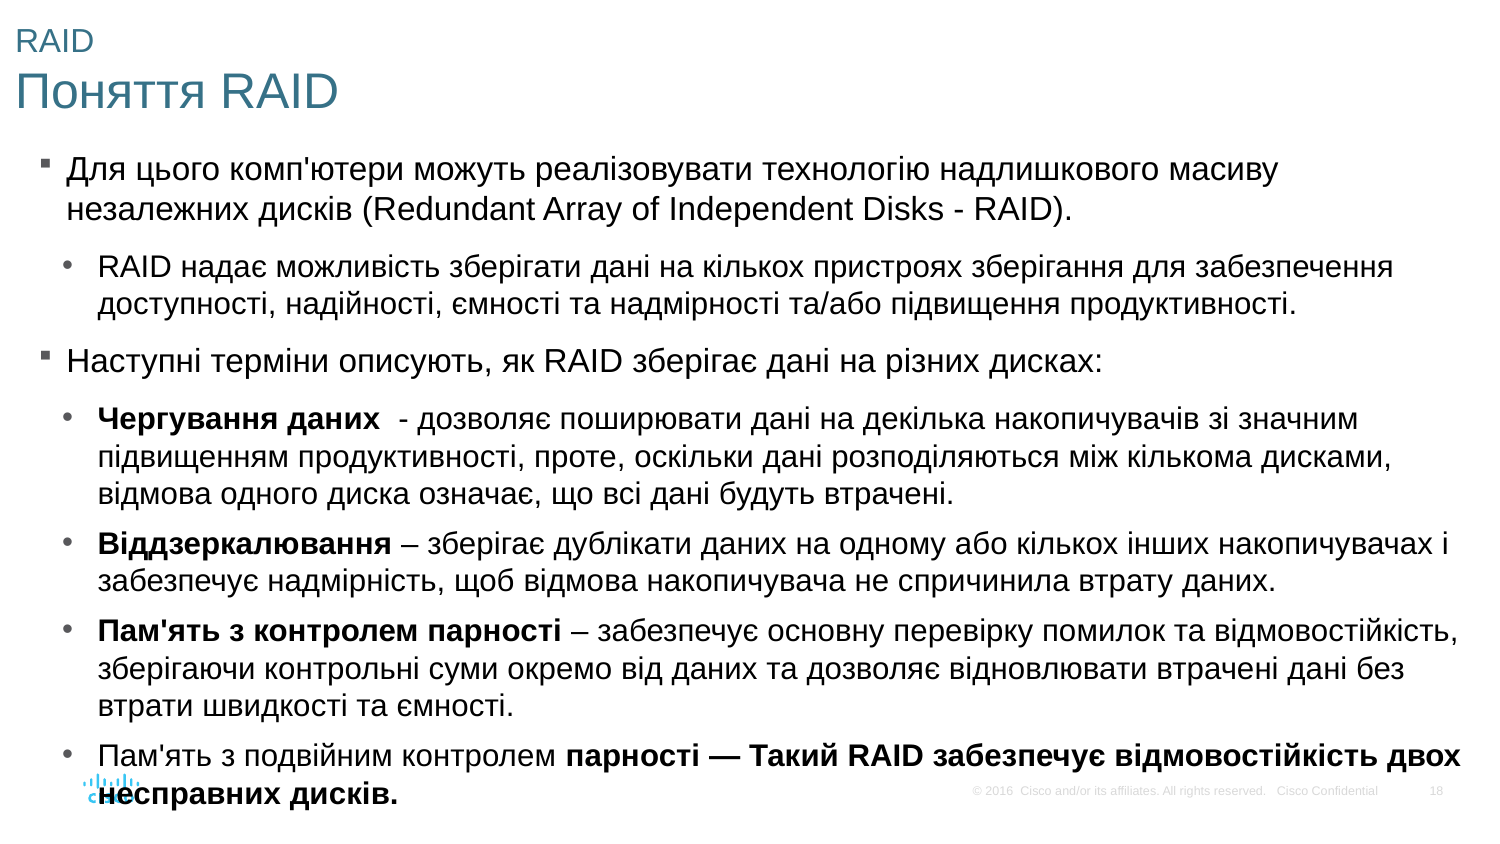

# RAID Поняття RAID
Для цього комп'ютери можуть реалізовувати технологію надлишкового масиву незалежних дисків (Redundant Array of Independent Disks - RAID).
RAID надає можливість зберігати дані на кількох пристроях зберігання для забезпечення доступності, надійності, ємності та надмірності та/або підвищення продуктивності.
Наступні терміни описують, як RAID зберігає дані на різних дисках:
Чергування даних  - дозволяє поширювати дані на декілька накопичувачів зі значним підвищенням продуктивності, проте, оскільки дані розподіляються між кількома дисками, відмова одного диска означає, що всі дані будуть втрачені.
Віддзеркалювання – зберігає дублікати даних на одному або кількох інших накопичувачах і забезпечує надмірність, щоб відмова накопичувача не спричинила втрату даних.
Пам'ять з контролем парності – забезпечує основну перевірку помилок та відмовостійкість, зберігаючи контрольні суми окремо від даних та дозволяє відновлювати втрачені дані без втрати швидкості та ємності.
Пам'ять з подвійним контролем парності — Такий RAID забезпечує відмовостійкість двох несправних дисків.